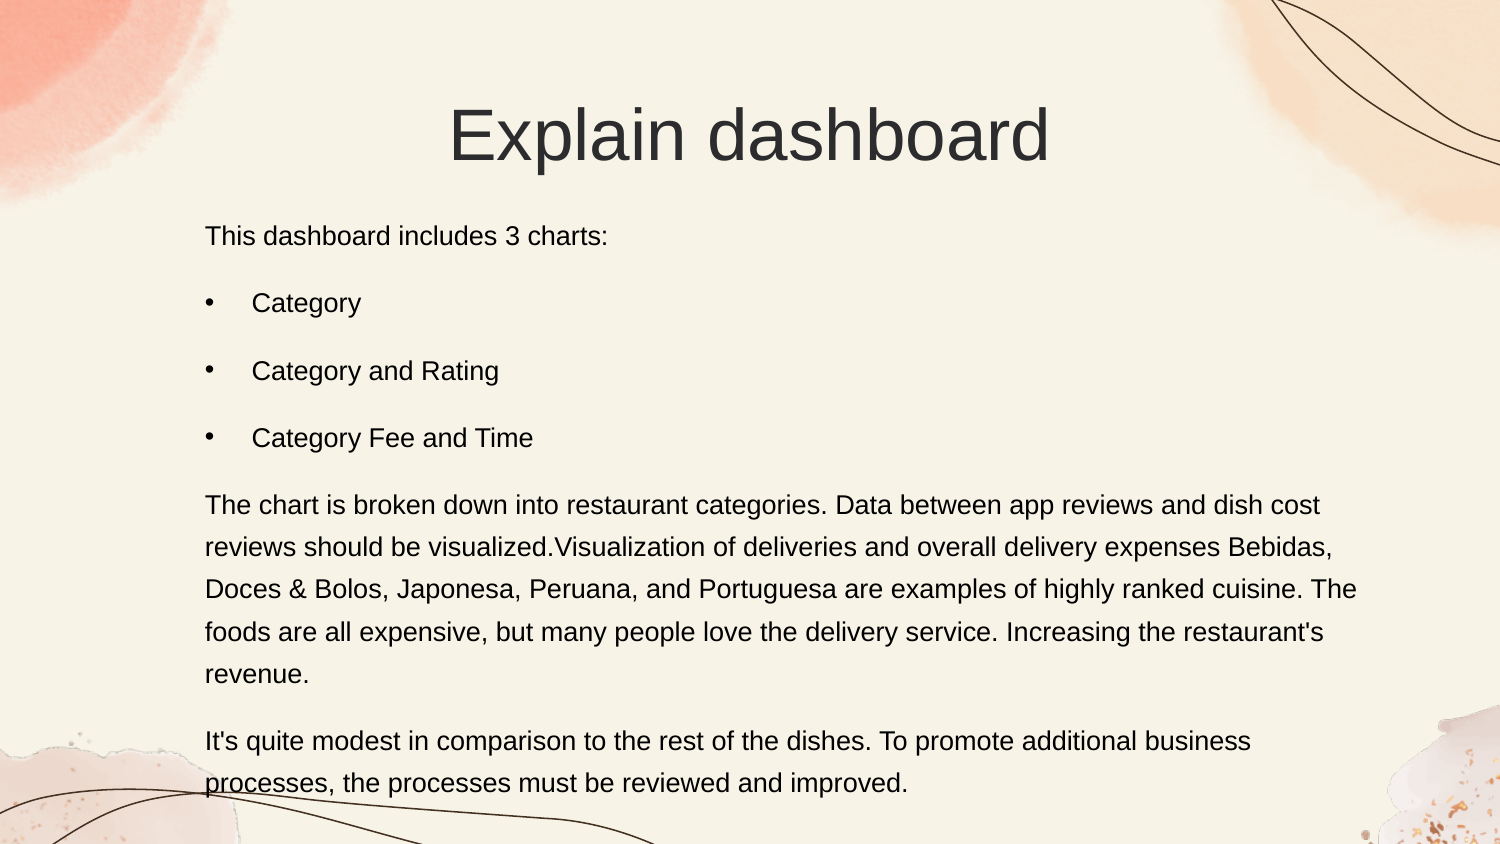

# Explain dashboard
This dashboard includes 3 charts:
Category
Category and Rating
Category Fee and Time
The chart is broken down into restaurant categories. Data between app reviews and dish cost reviews should be visualized.Visualization of deliveries and overall delivery expenses Bebidas, Doces & Bolos, Japonesa, Peruana, and Portuguesa are examples of highly ranked cuisine. The foods are all expensive, but many people love the delivery service. Increasing the restaurant's revenue.
It's quite modest in comparison to the rest of the dishes. To promote additional business processes, the processes must be reviewed and improved.